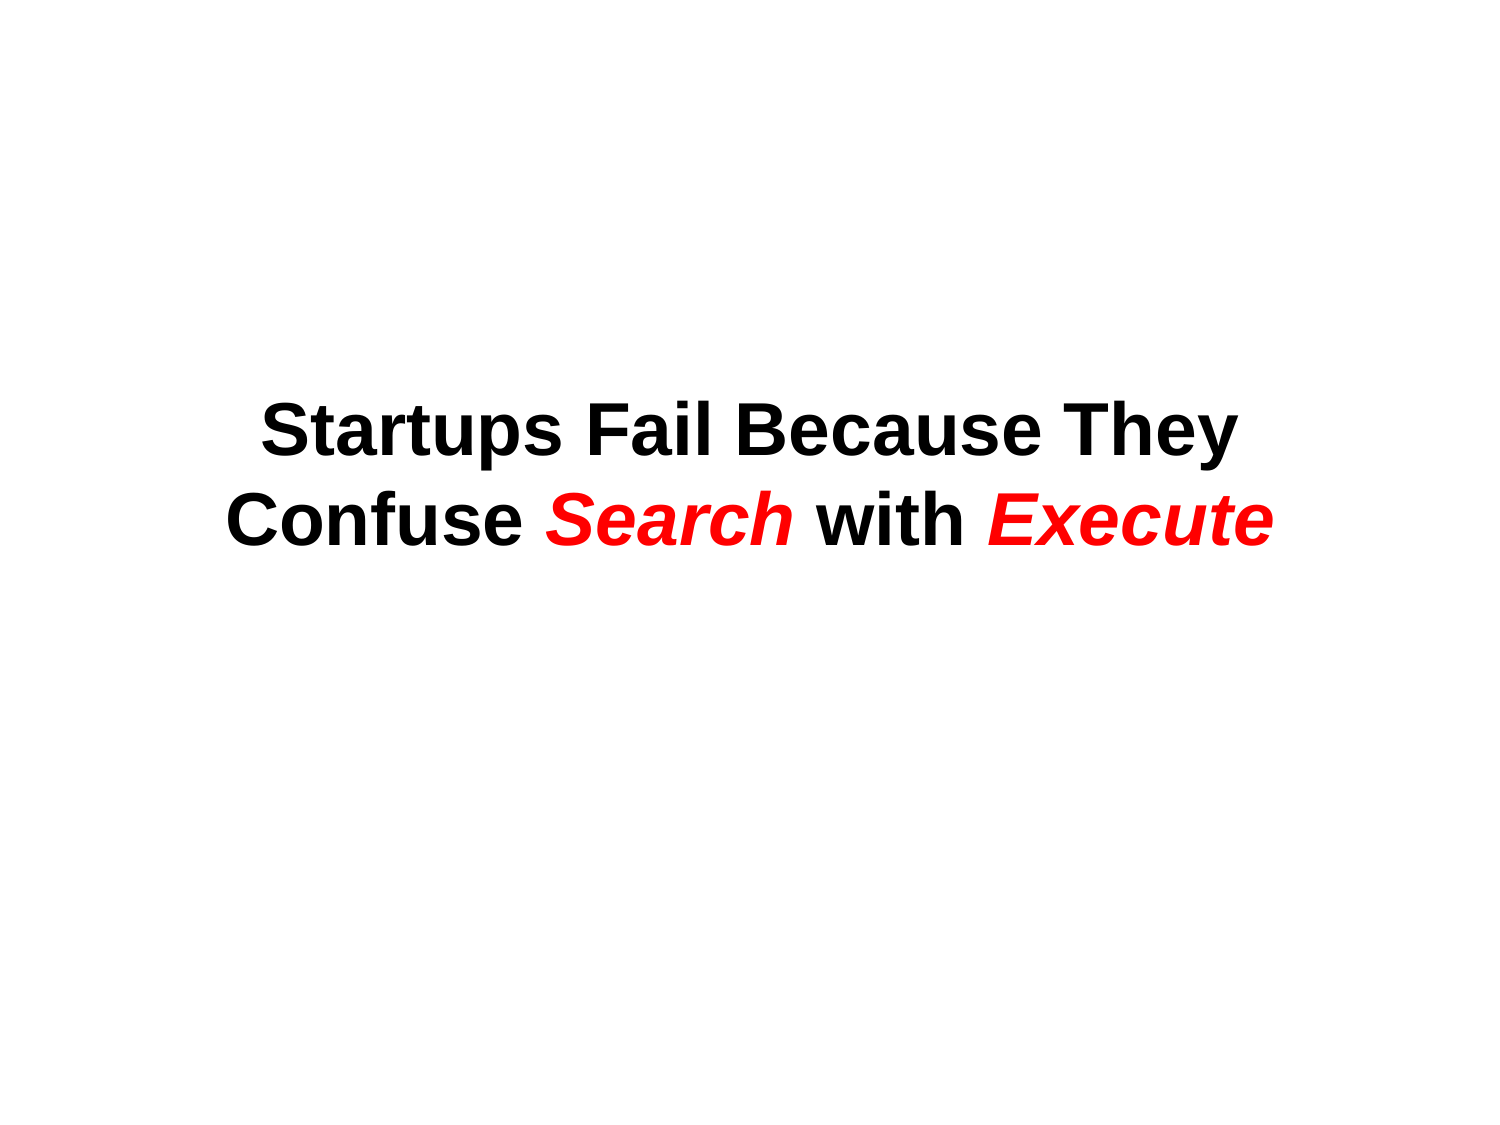

# Startups Fail Because They Confuse Search with Execute